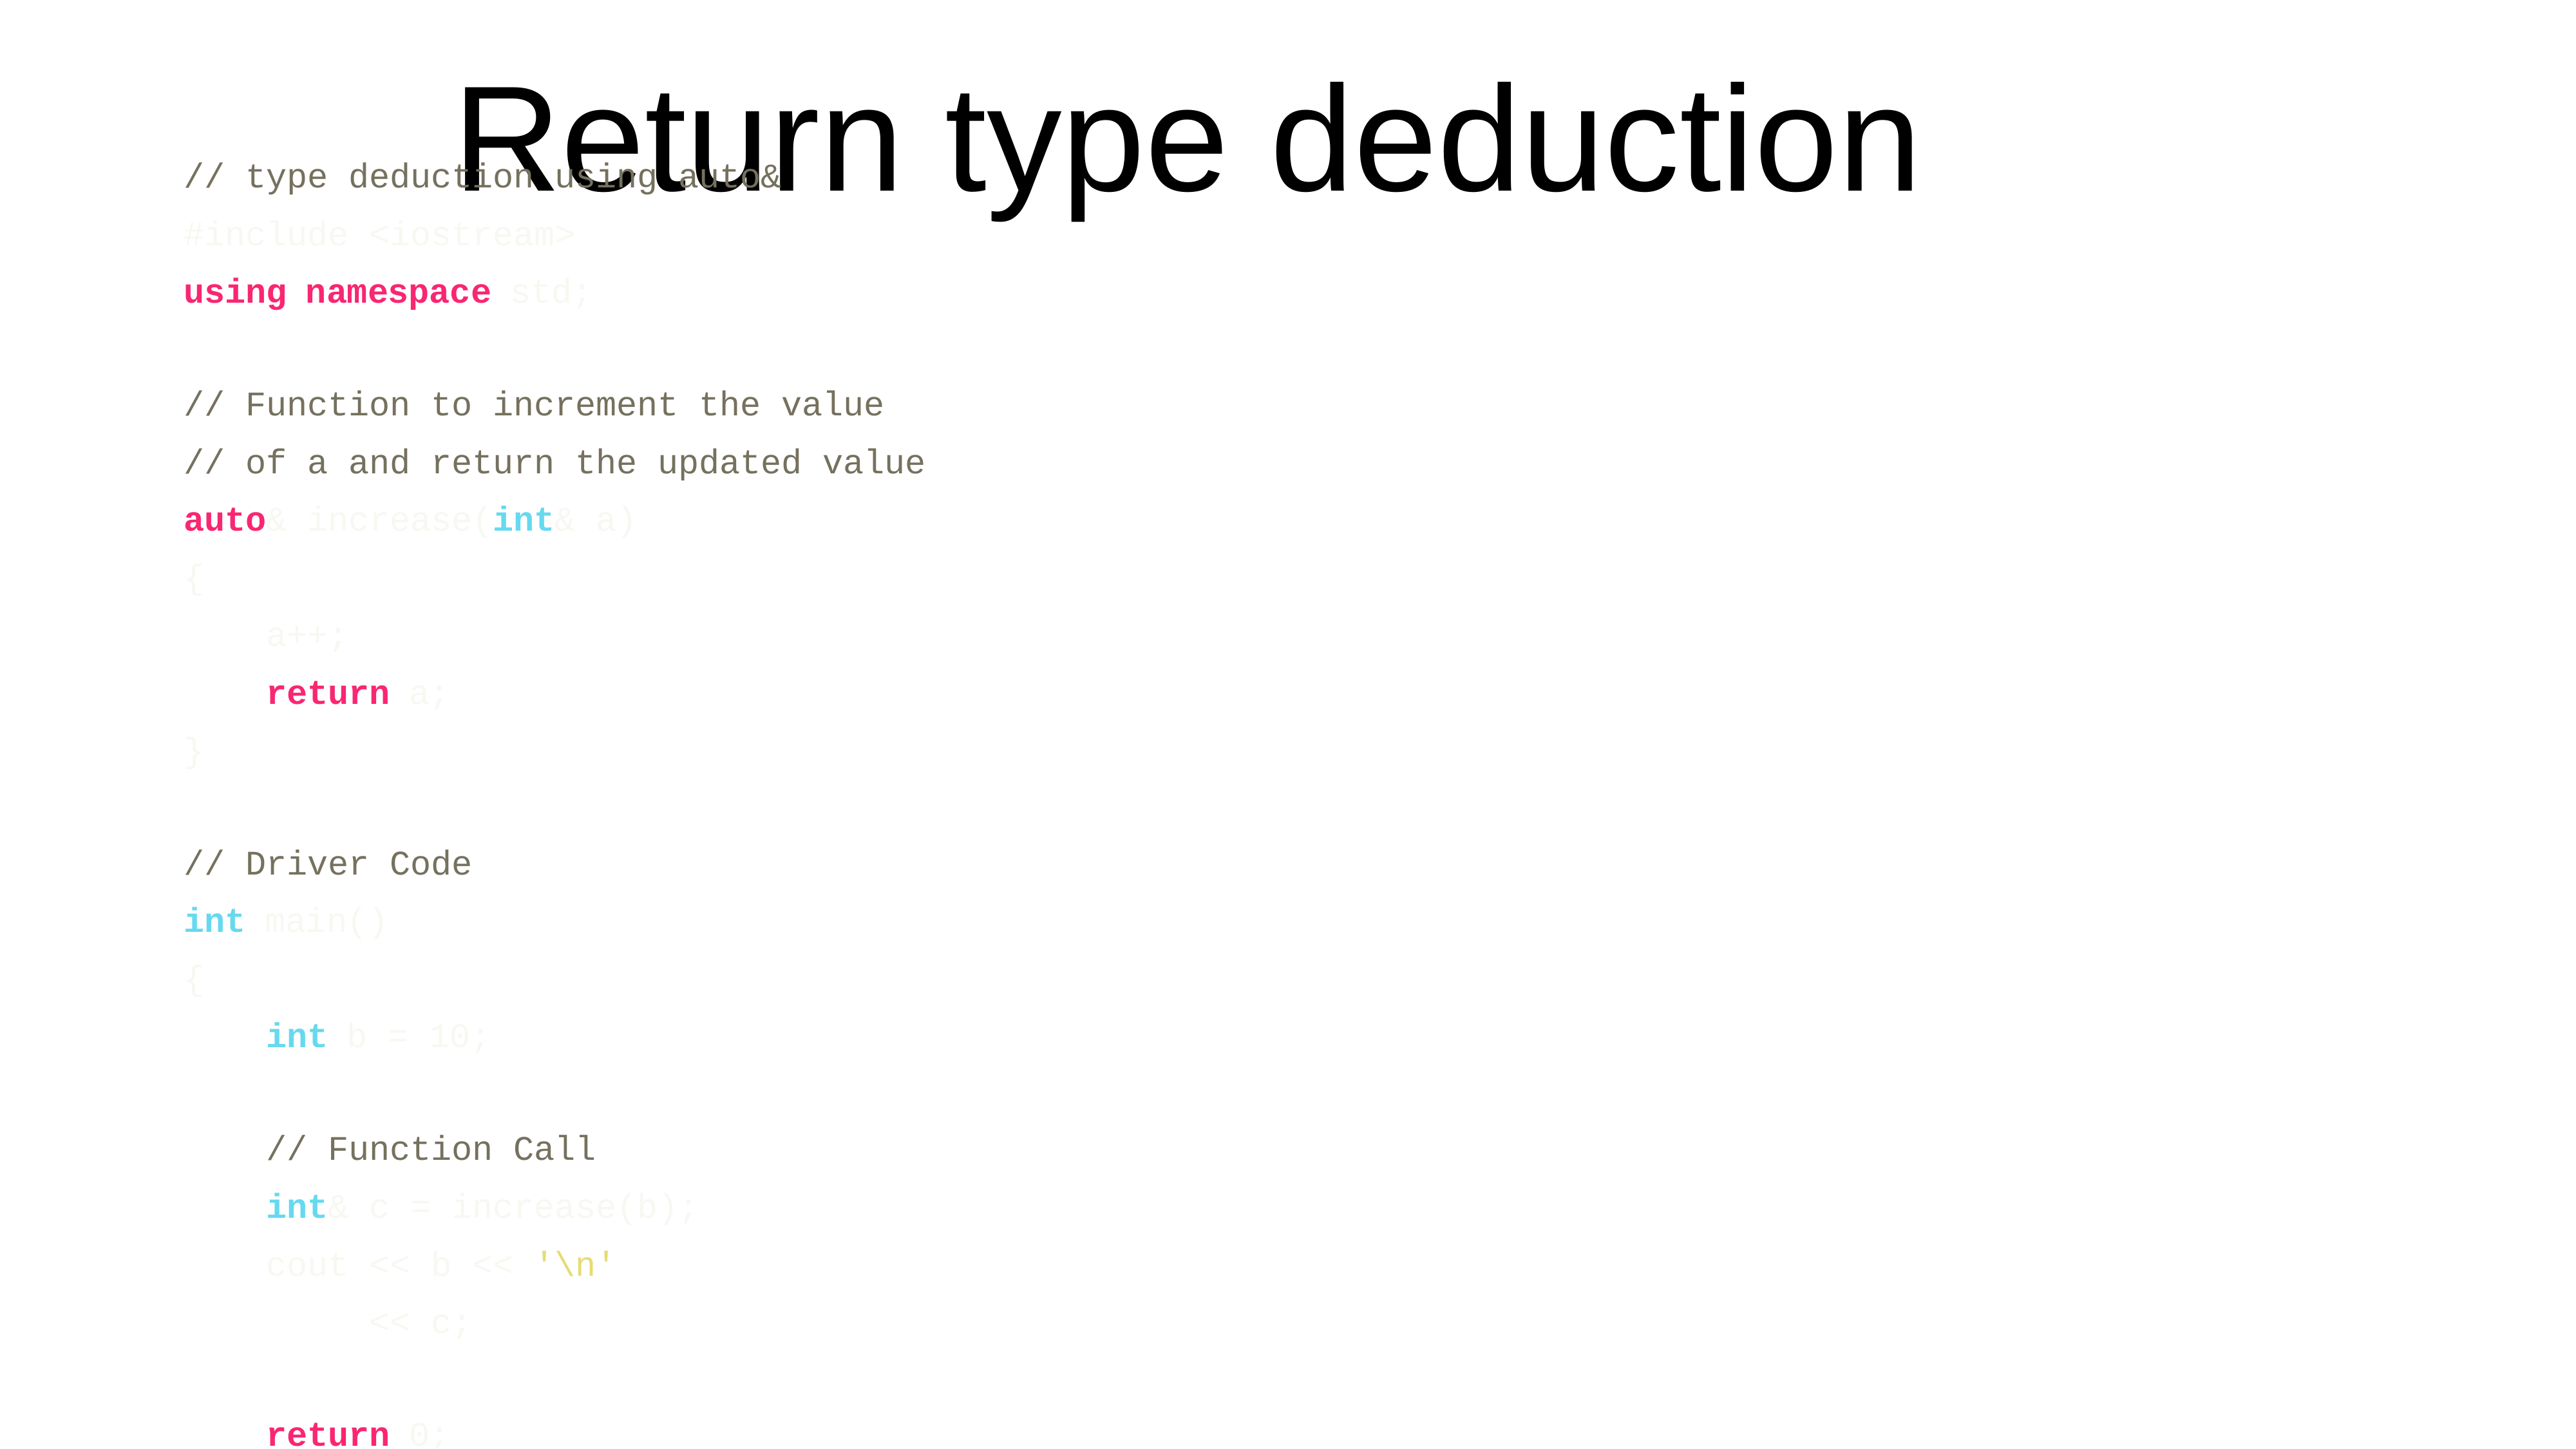

# Return type deduction
// type deduction using auto&
#include <iostream>
using namespace std;

// Function to increment the value
// of a and return the updated value
auto& increase(int& a)
{
    a++;
    return a;
}

// Driver Code
int main()
{
    int b = 10;

    // Function Call
    int& c = increase(b);
    cout << b << '\n'
         << c;

    return 0;
}